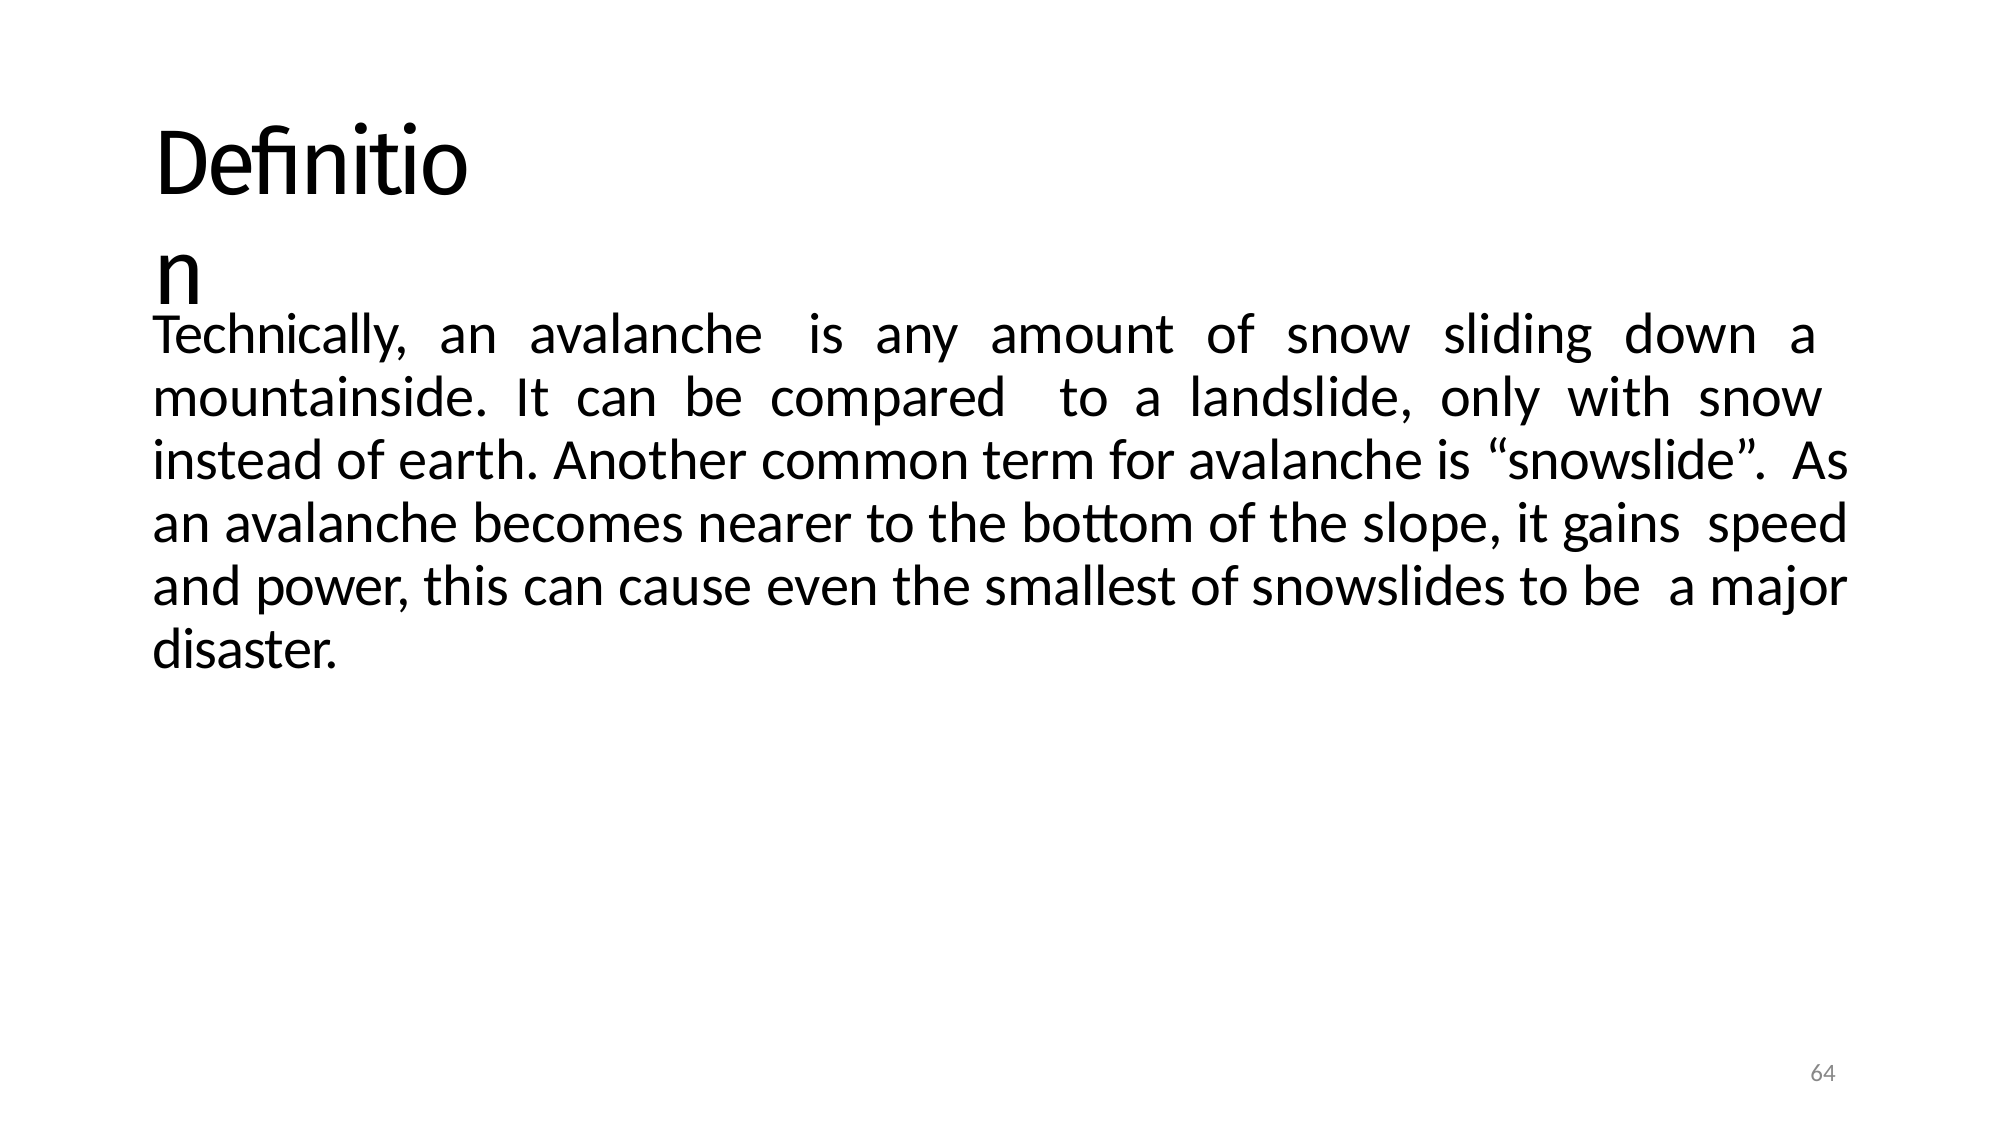

# Definition
Technically, an avalanche is any amount of snow sliding down a  mountainside. It can be compared  to a landslide, only with snow  instead of earth. Another common term for avalanche is “snowslide”.  As an avalanche becomes nearer to the bottom of the slope, it gains  speed and power, this can cause even the smallest of snowslides to be  a major disaster.
64